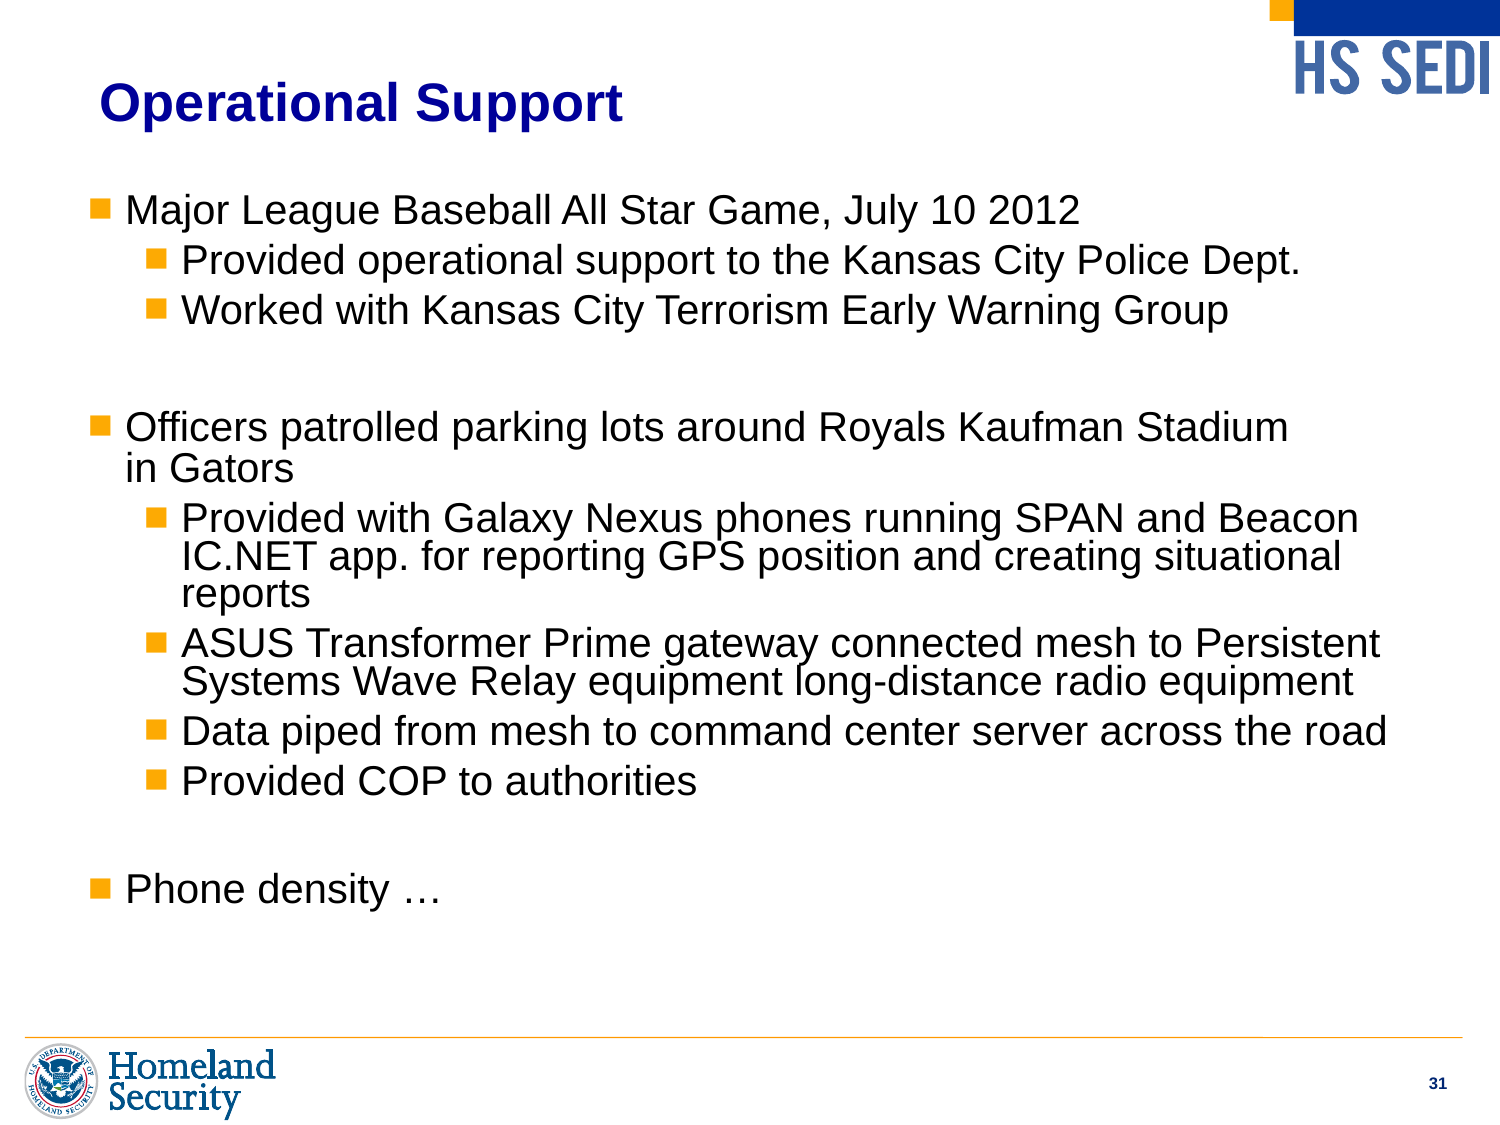

# Operational Support
Major League Baseball All Star Game, July 10 2012
Provided operational support to the Kansas City Police Dept.
Worked with Kansas City Terrorism Early Warning Group

Officers patrolled parking lots around Royals Kaufman Stadium
in Gators
Provided with Galaxy Nexus phones running SPAN and Beacon IC.NET app. for reporting GPS position and creating situational reports
ASUS Transformer Prime gateway connected mesh to Persistent Systems Wave Relay equipment long-distance radio equipment
Data piped from mesh to command center server across the road
Provided COP to authorities

Phone density …

31